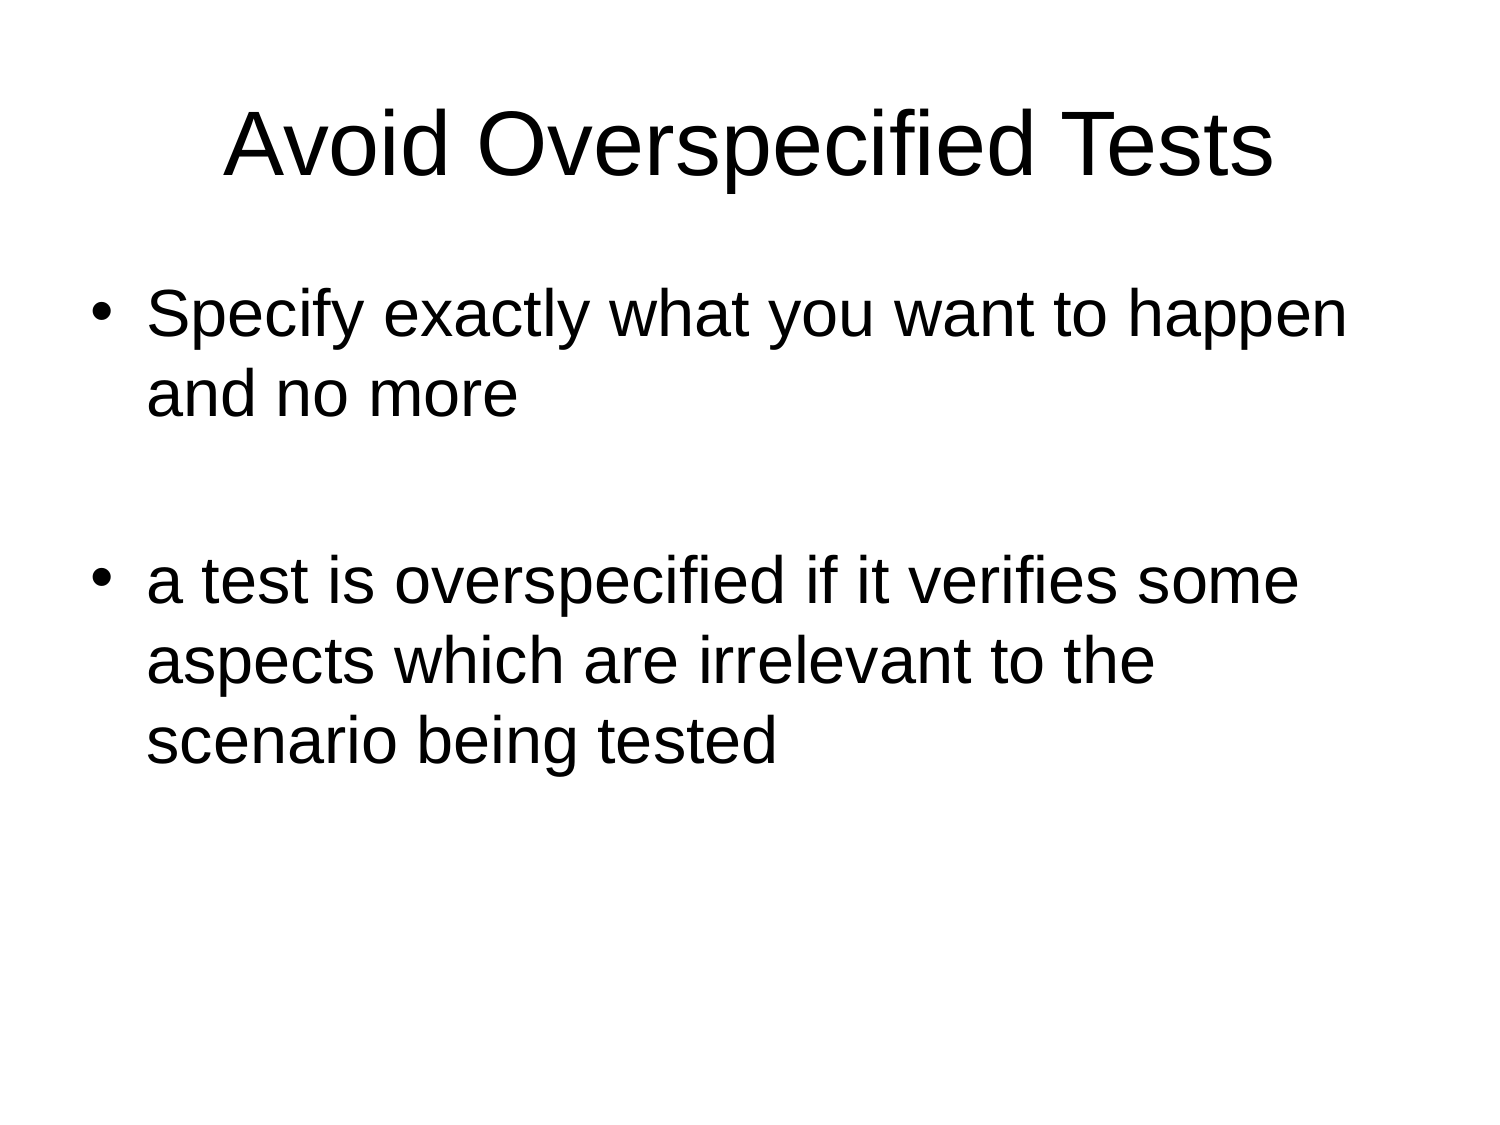

# Avoid Overspecified Tests
Specify exactly what you want to happen and no more

a test is overspecified if it verifies some aspects which are irrelevant to the scenario being tested